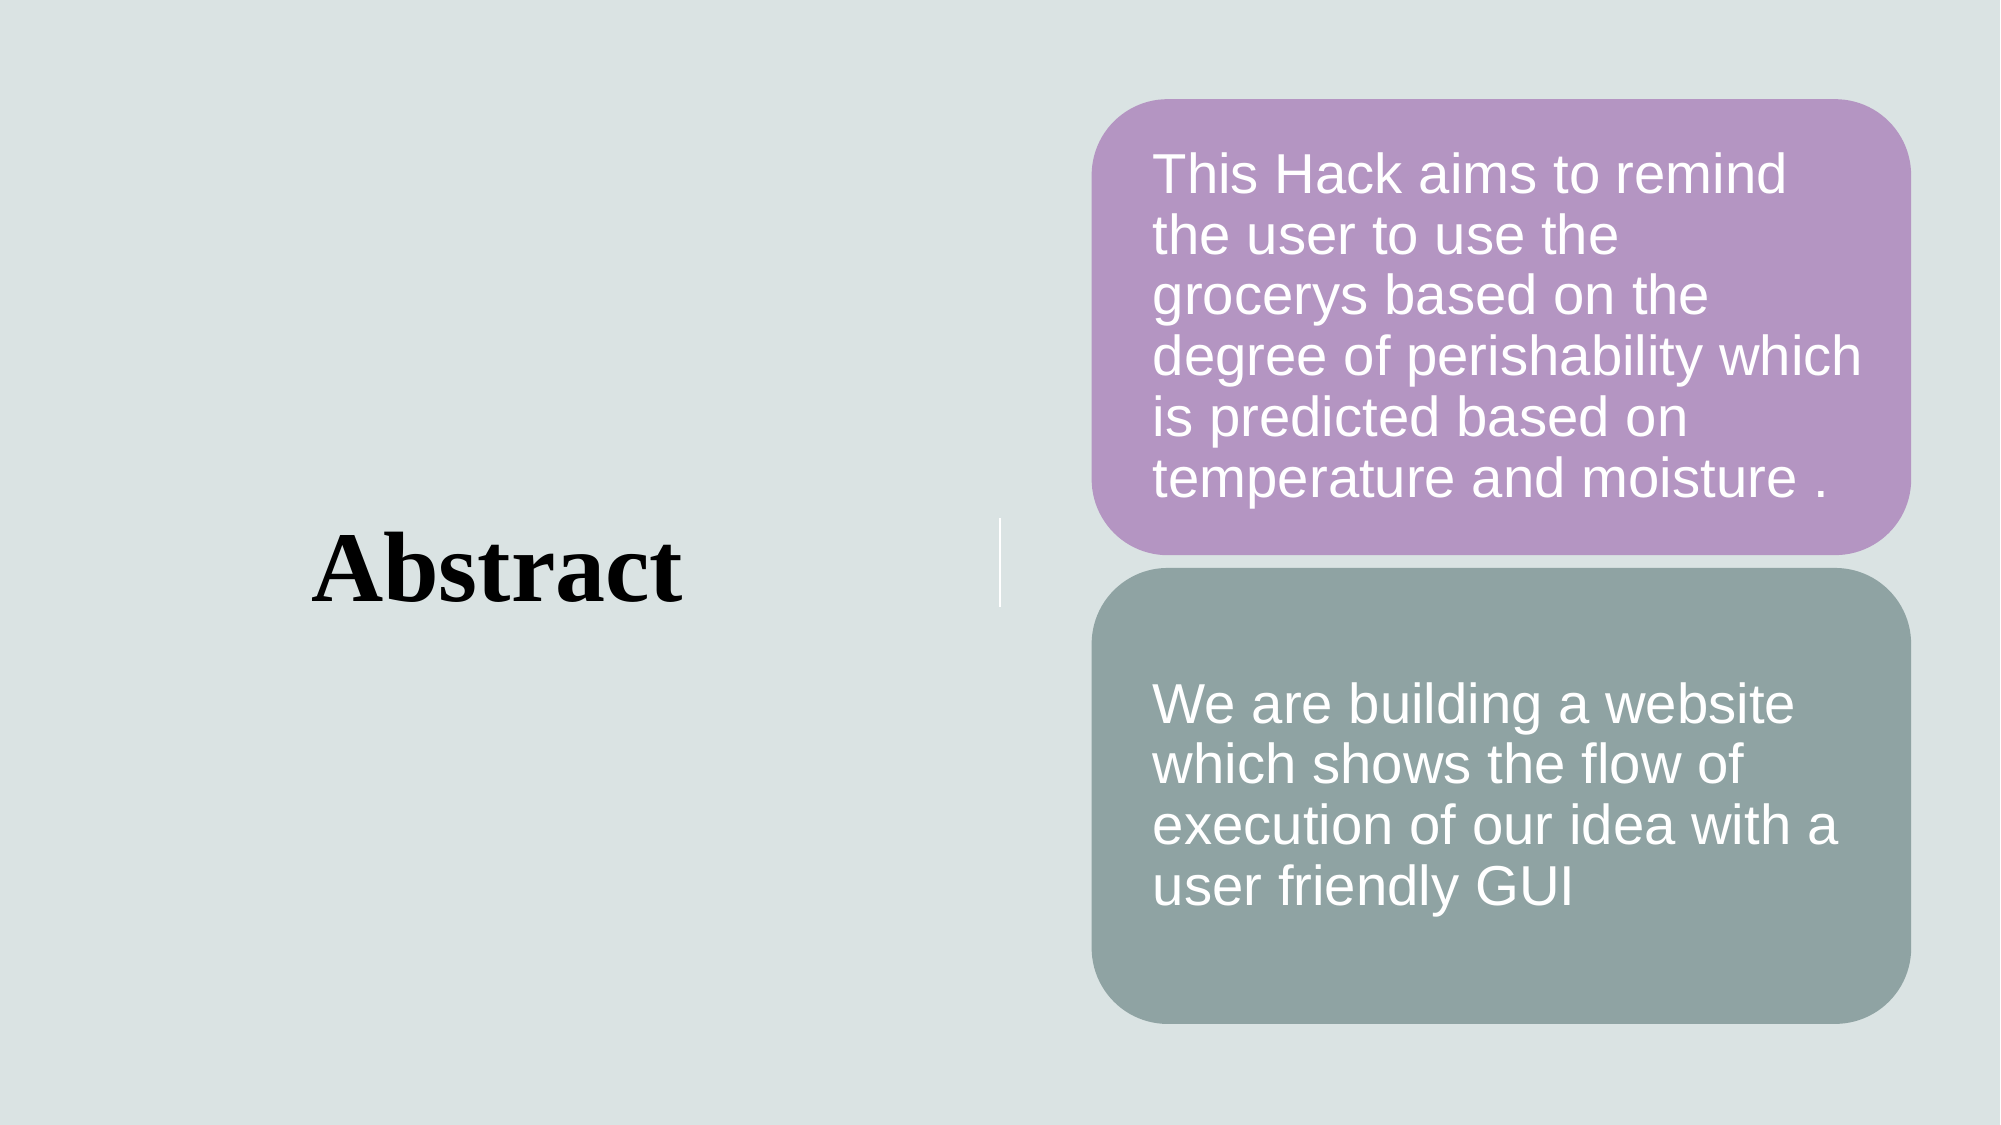

This Hack aims to remind the user to use the grocerys based on the degree of perishability which is predicted based on temperature and moisture .
We are building a website which shows the flow of execution of our idea with a user friendly GUI
# Abstract